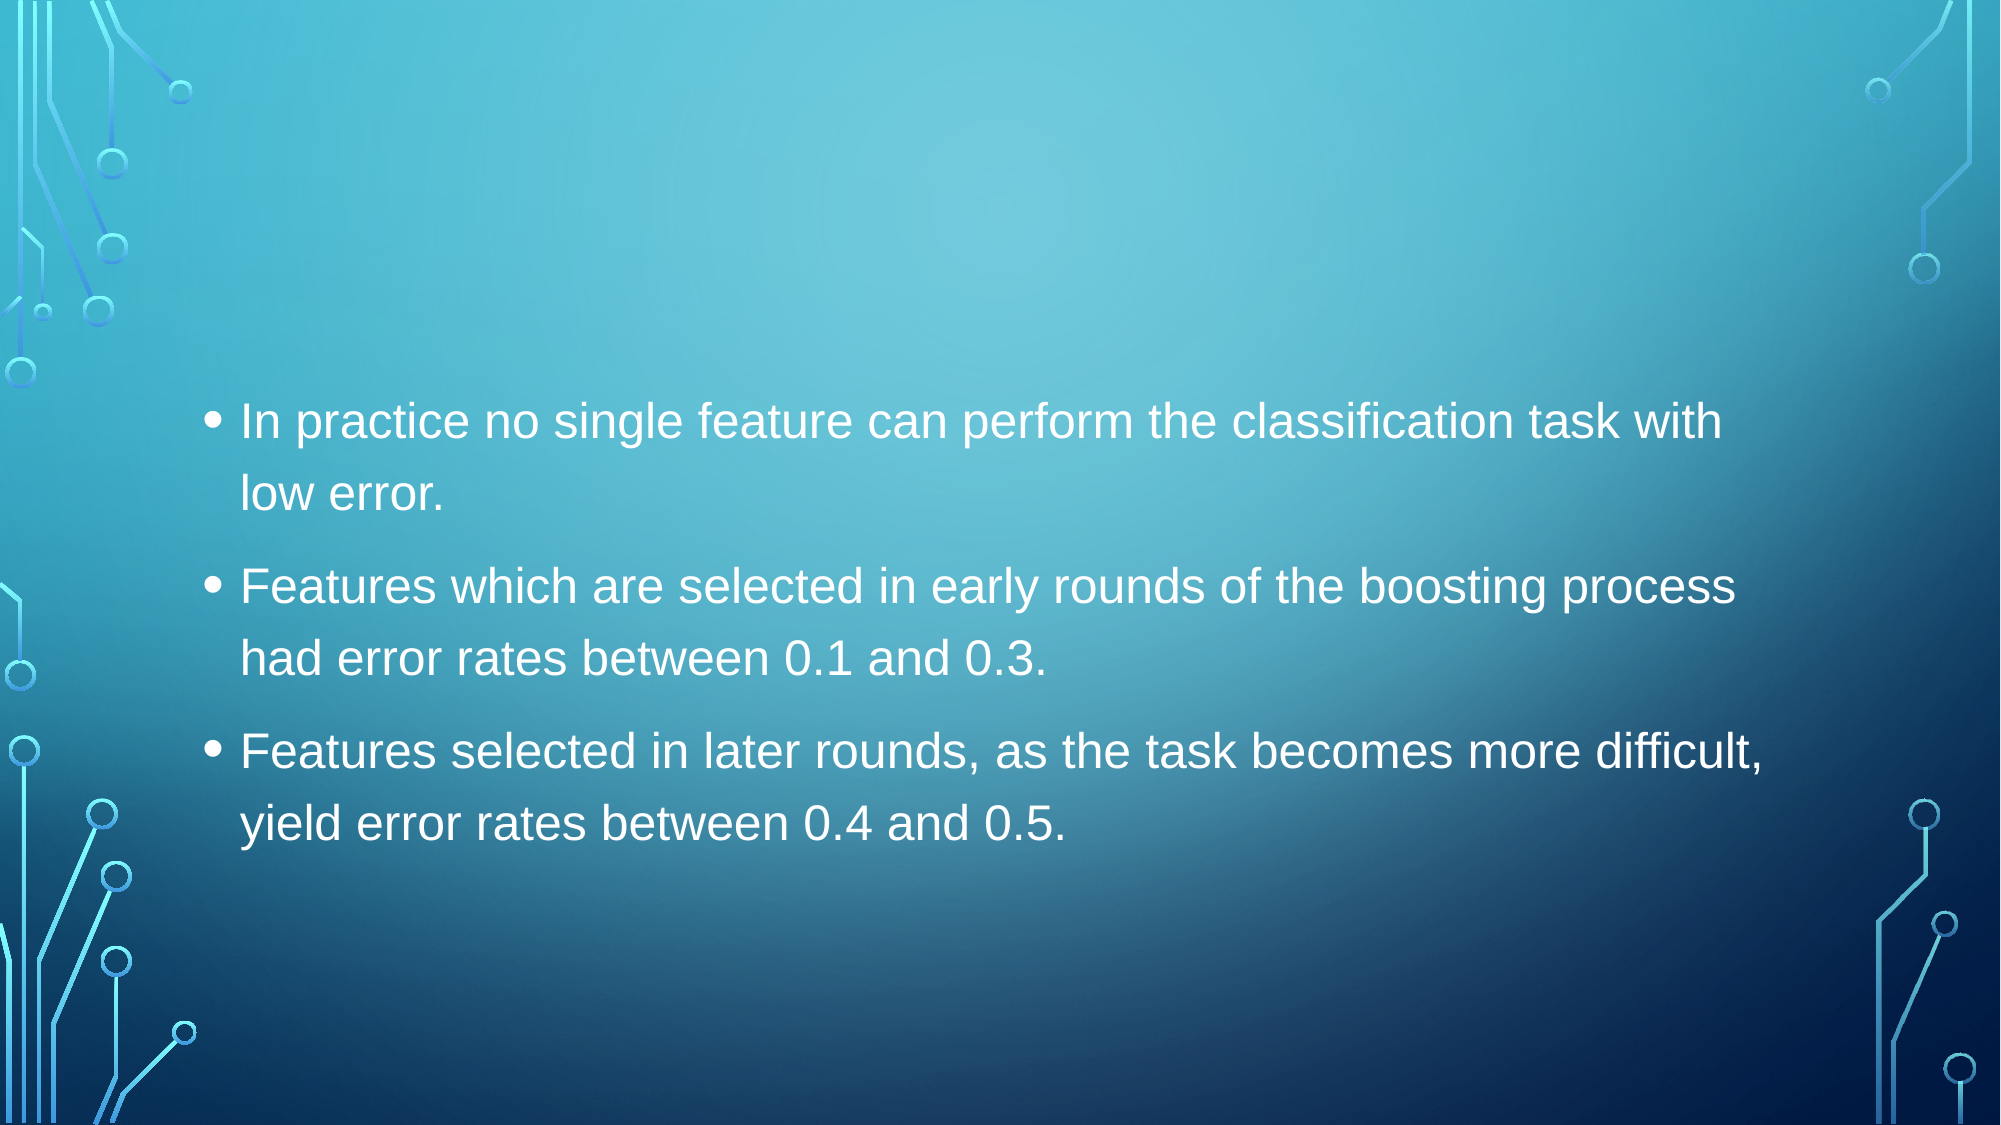

#
In practice no single feature can perform the classification task with low error.
Features which are selected in early rounds of the boosting process had error rates between 0.1 and 0.3.
Features selected in later rounds, as the task becomes more difficult, yield error rates between 0.4 and 0.5.